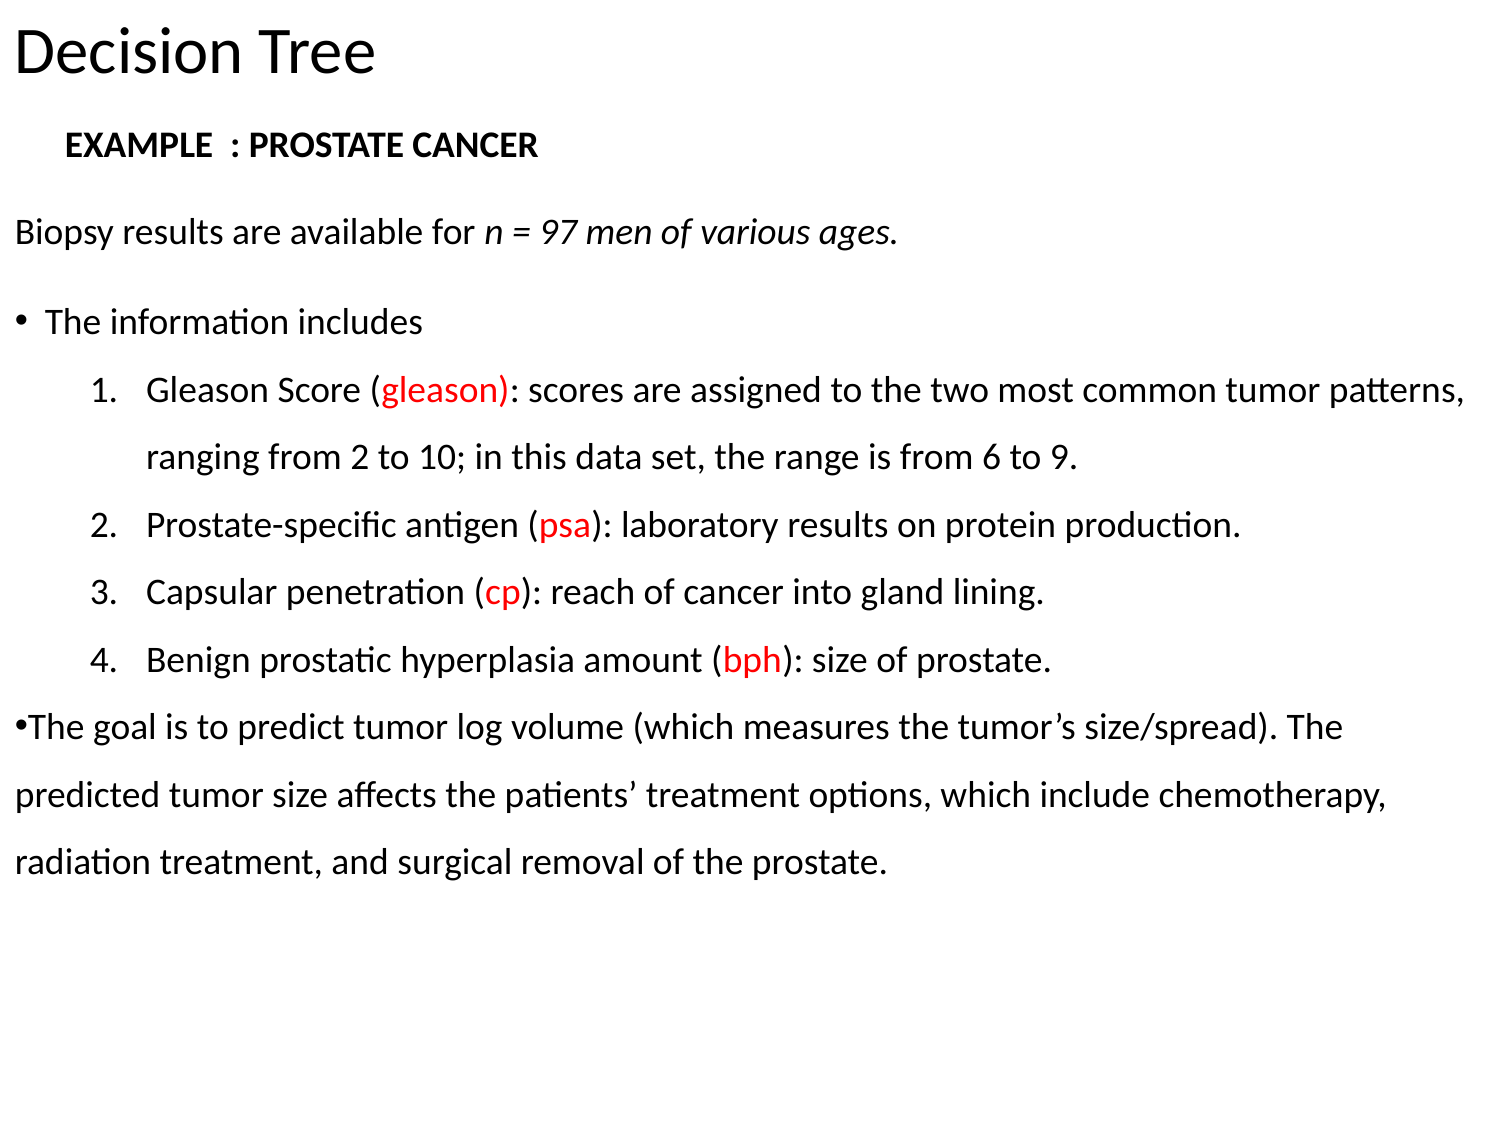

Decision Tree
EXAMPLE  : PROSTATE CANCER
Biopsy results are available for n = 97 men of various ages.

  The information includes
Gleason Score (gleason): scores are assigned to the two most common tumor patterns, ranging from 2 to 10; in this data set, the range is from 6 to 9.
Prostate-specific antigen (psa): laboratory results on protein production.
Capsular penetration (cp): reach of cancer into gland lining.
Benign prostatic hyperplasia amount (bph): size of prostate.
The goal is to predict tumor log volume (which measures the tumor’s size/spread). The predicted tumor size affects the patients’ treatment options, which include chemotherapy, radiation treatment, and surgical removal of the prostate.